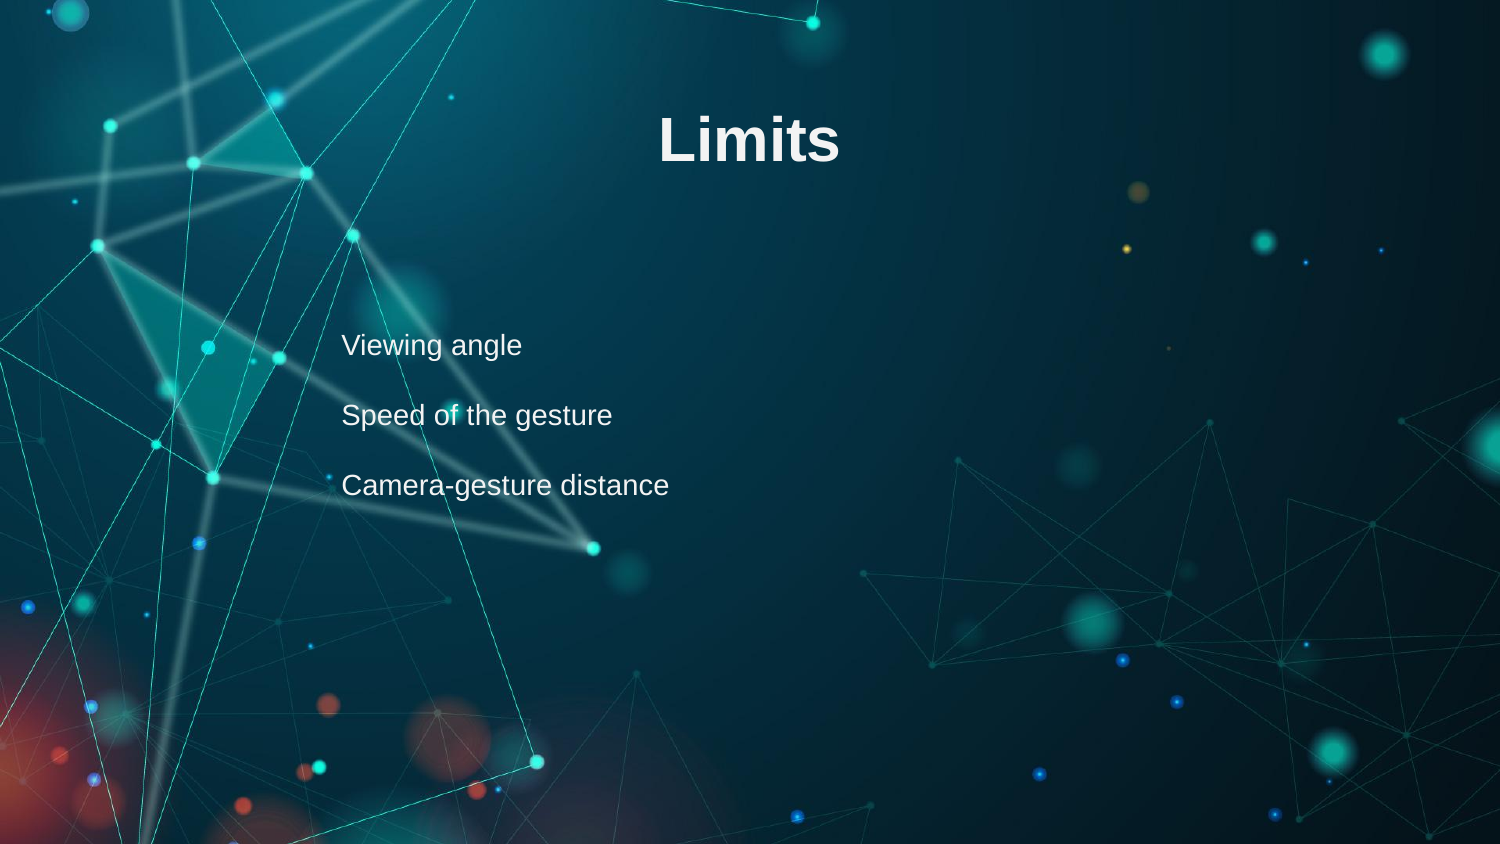

# Limits
Viewing angle

Speed of the gesture

Camera-gesture distance